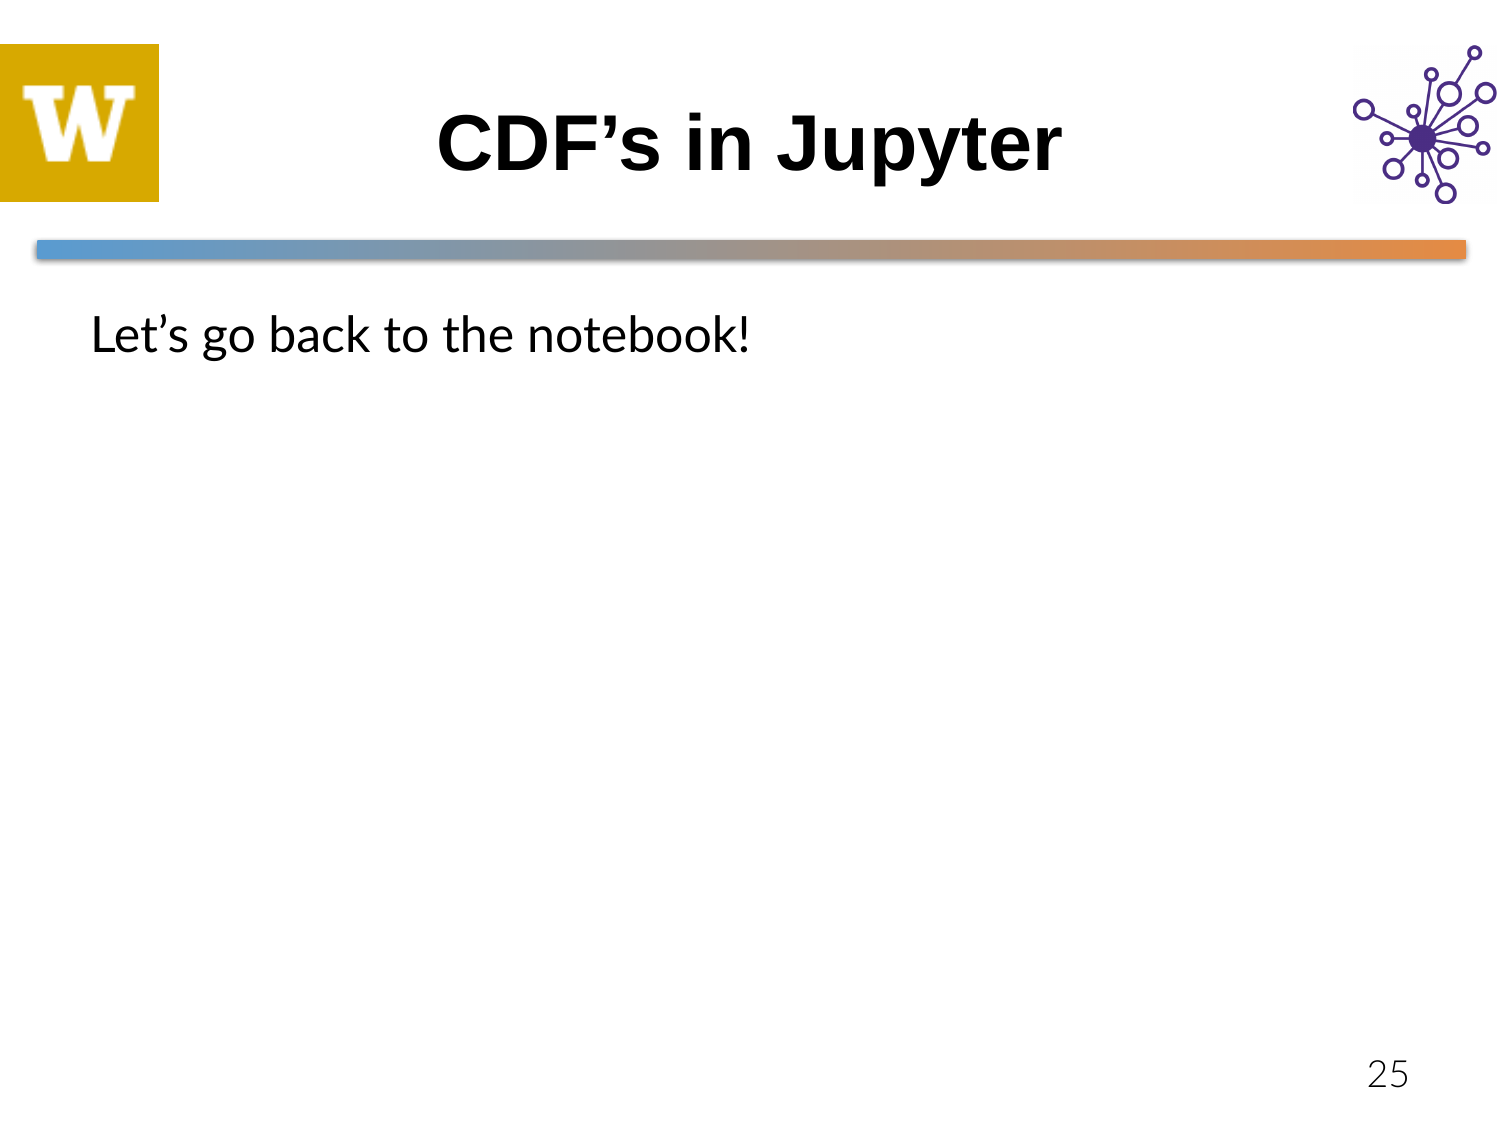

# CDF’s in Jupyter
Let’s go back to the notebook!
25